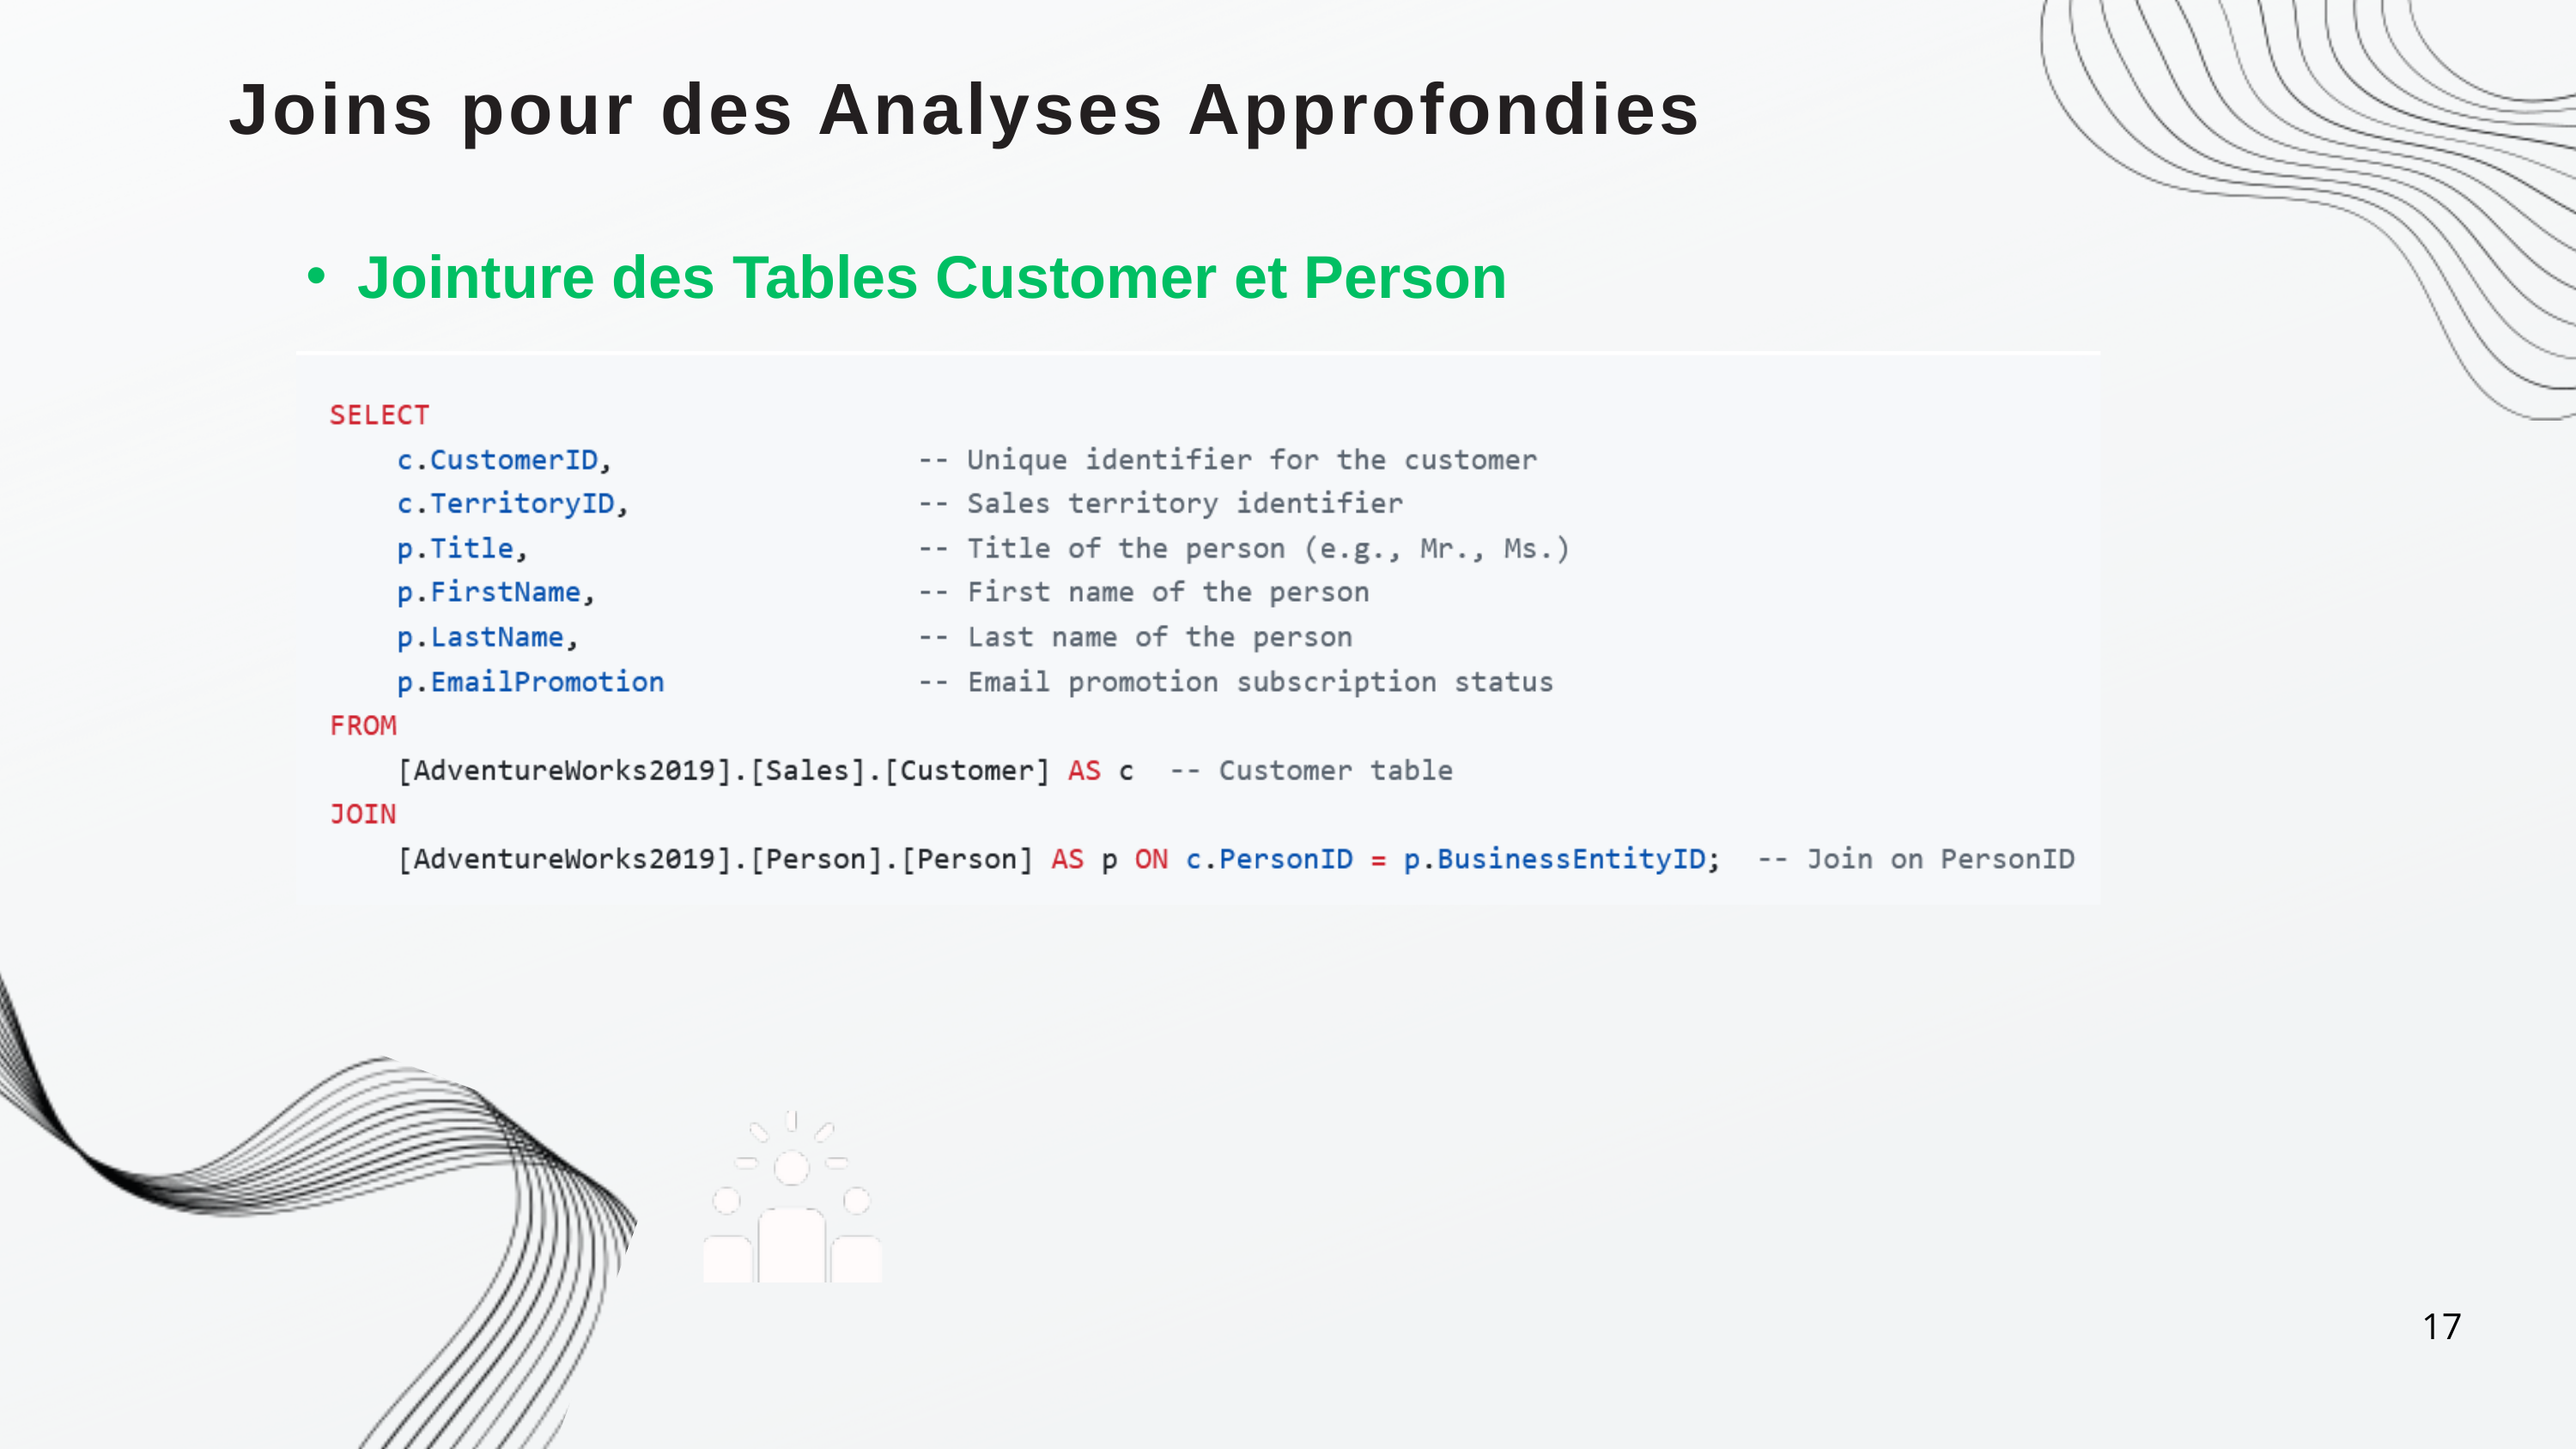

Joins pour des Analyses Approfondies
Jointure des Tables Customer et Person

17